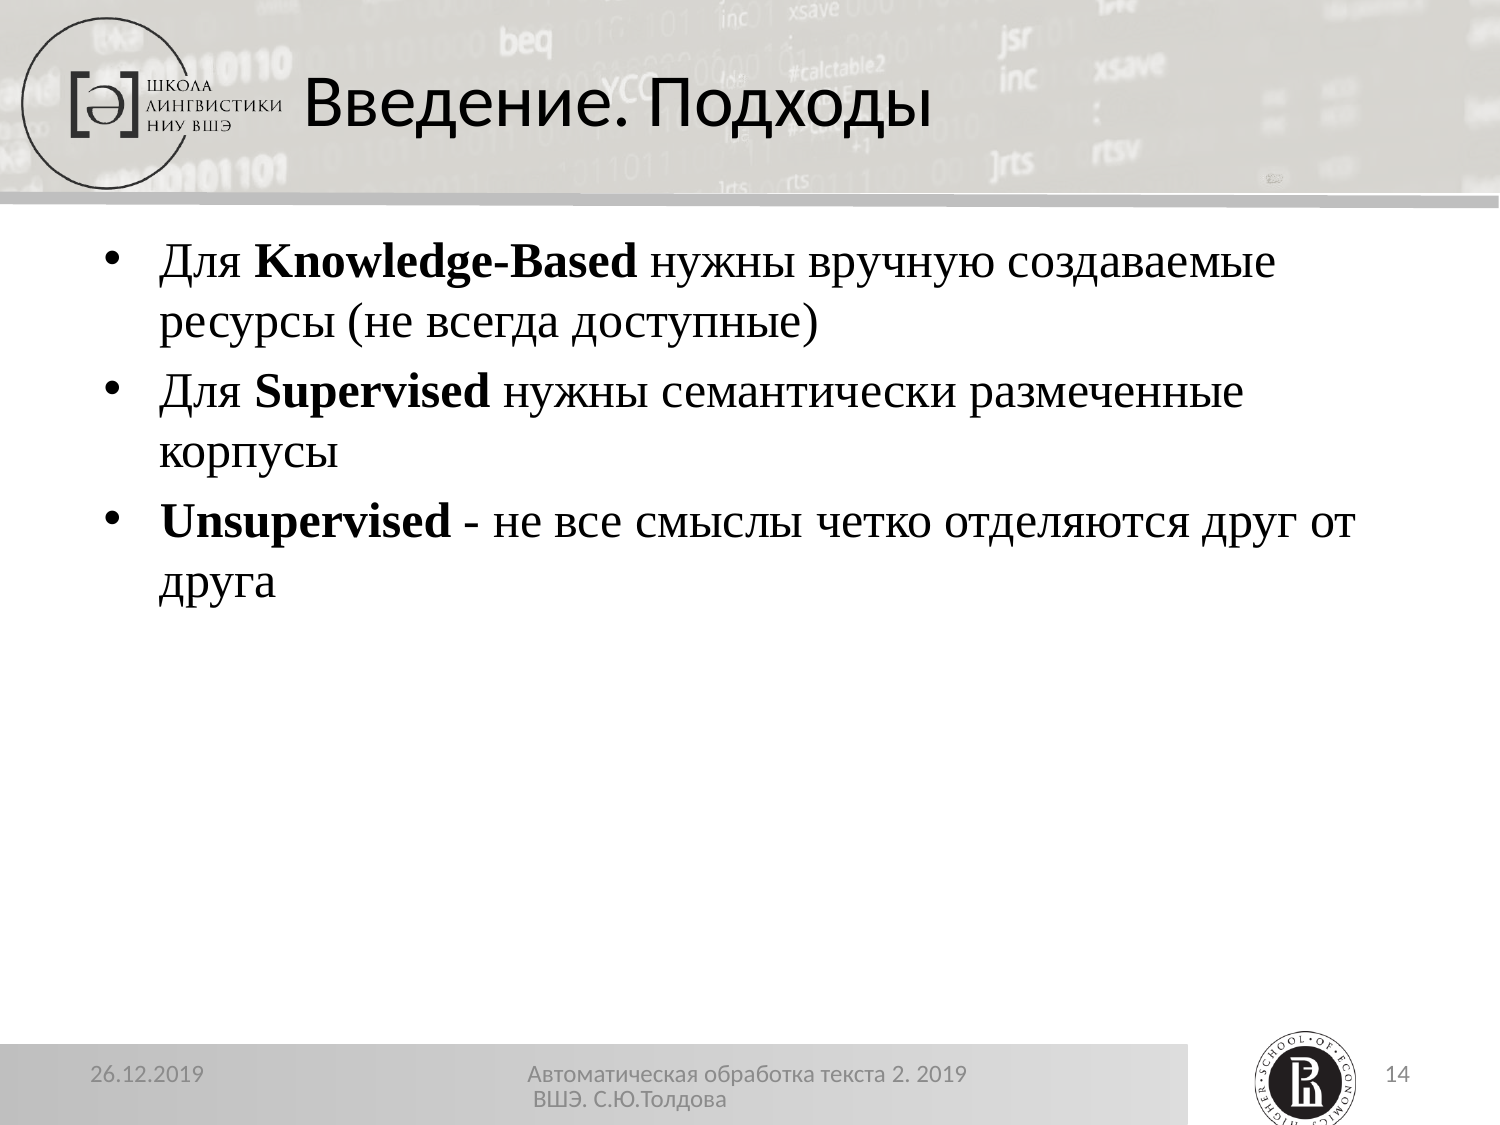

# Введение. Подходы
Для Knowledge-Based нужны вручную создаваемые ресурсы (не всегда доступные)
Для Supervised нужны семантически размеченные корпусы
Unsupervised - не все смыслы четко отделяются друг от друга
26.12.2019
Автоматическая обработка текста 2. 2019 ВШЭ. С.Ю.Толдова
14